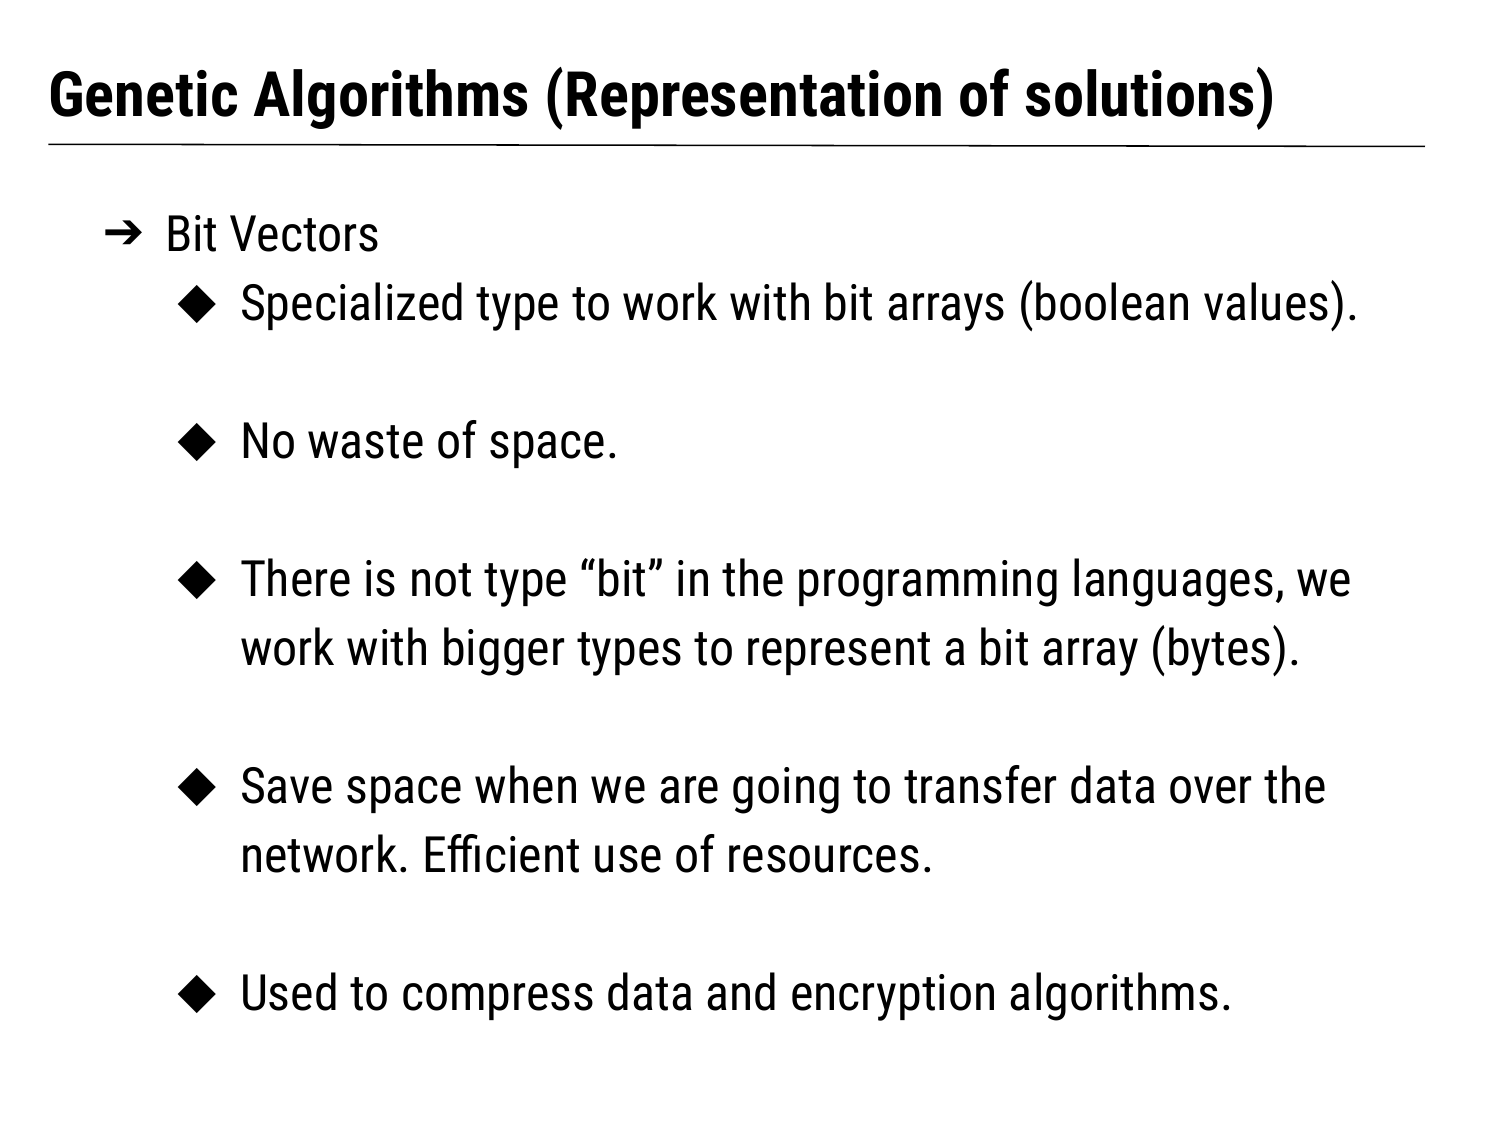

# Genetic Algorithms (Representation of solutions)
Bit Vectors
Specialized type to work with bit arrays (boolean values).

No waste of space.

There is not type “bit” in the programming languages, we work with bigger types to represent a bit array (bytes).

Save space when we are going to transfer data over the network. Efficient use of resources.

Used to compress data and encryption algorithms.